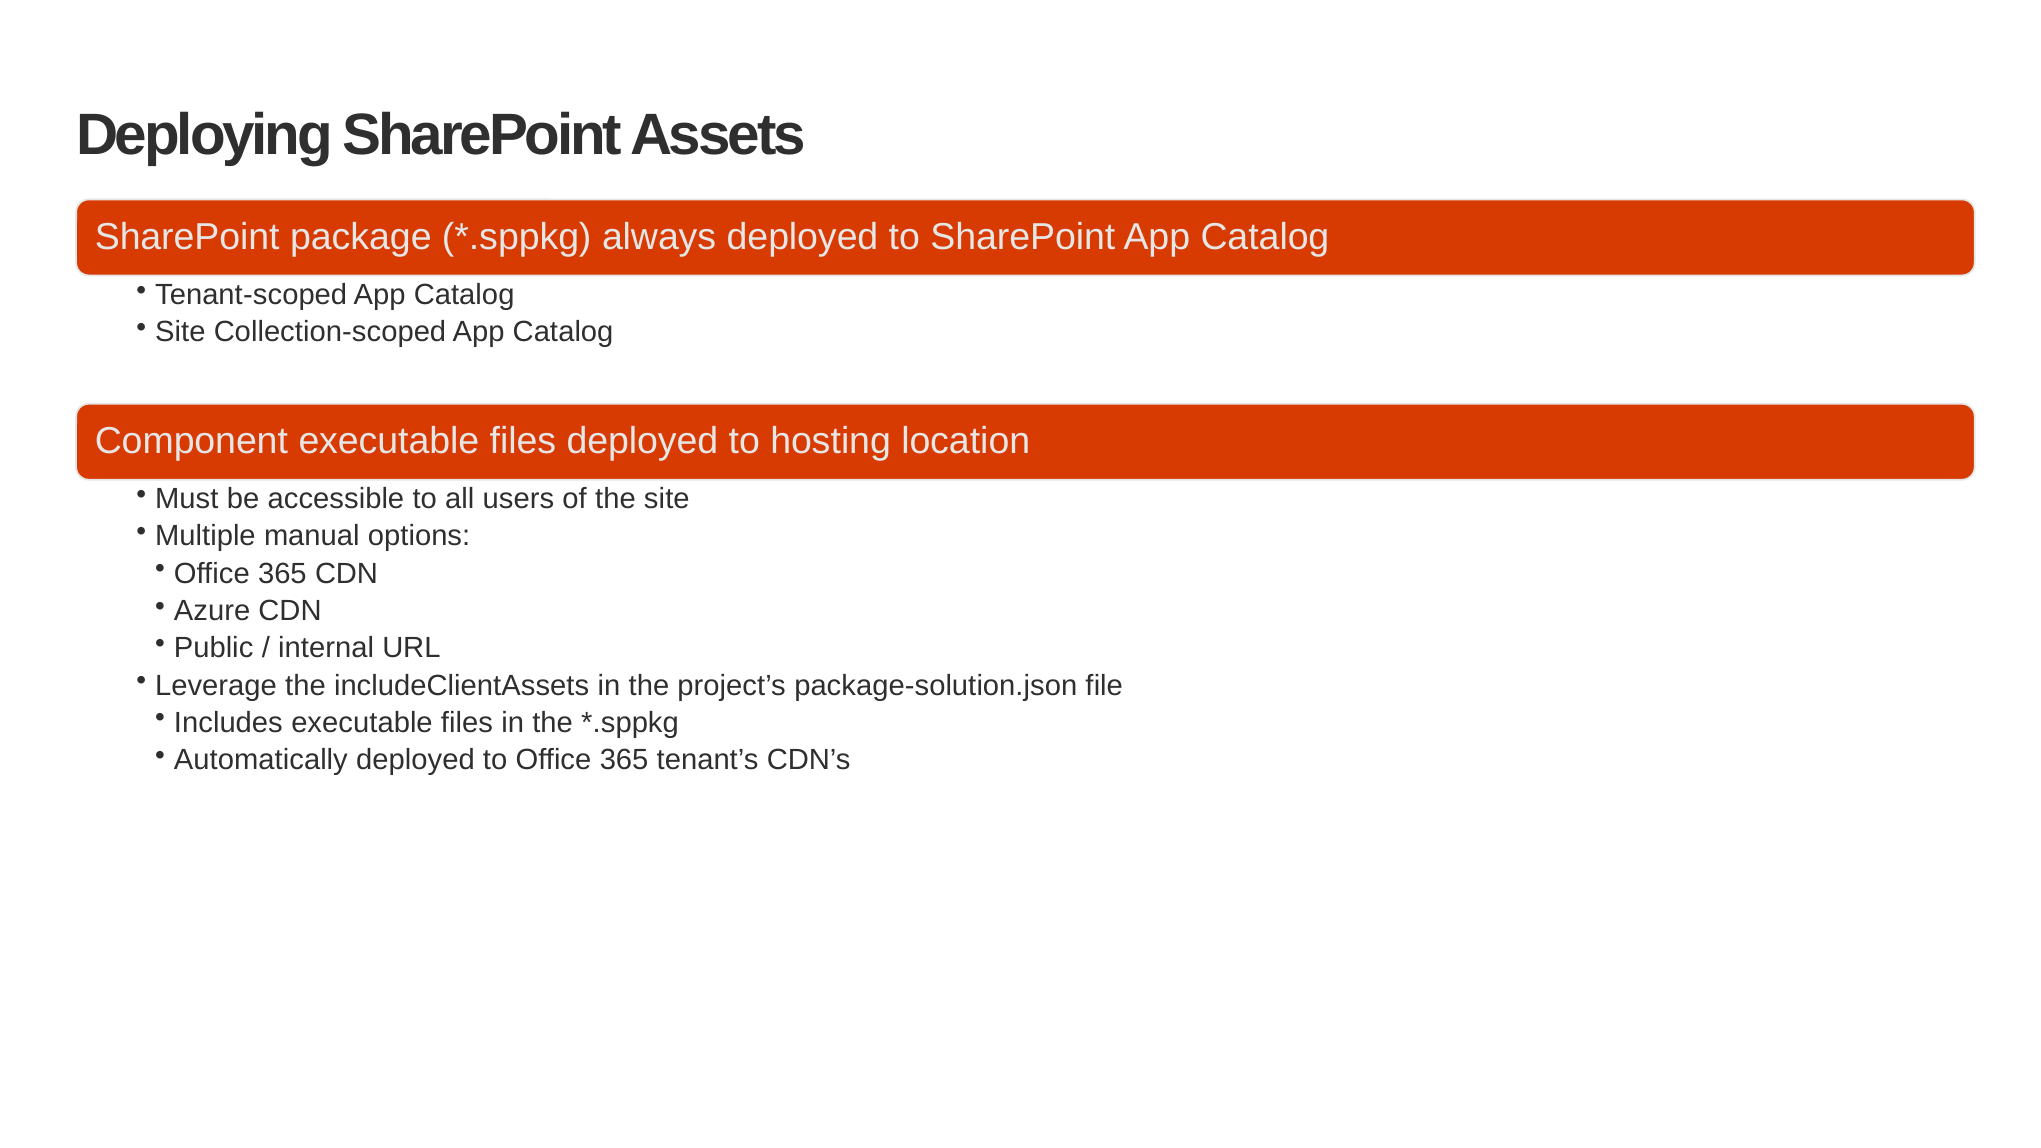

# Deploying SharePoint Assets
SharePoint package (*.sppkg) always deployed to SharePoint App Catalog
Tenant-scoped App Catalog
Site Collection-scoped App Catalog

Component executable files deployed to hosting location
Must be accessible to all users of the site
Multiple manual options:
Office 365 CDN
Azure CDN
Public / internal URL
Leverage the includeClientAssets in the project’s package-solution.json file
Includes executable files in the *.sppkg
Automatically deployed to Office 365 tenant’s CDN’s